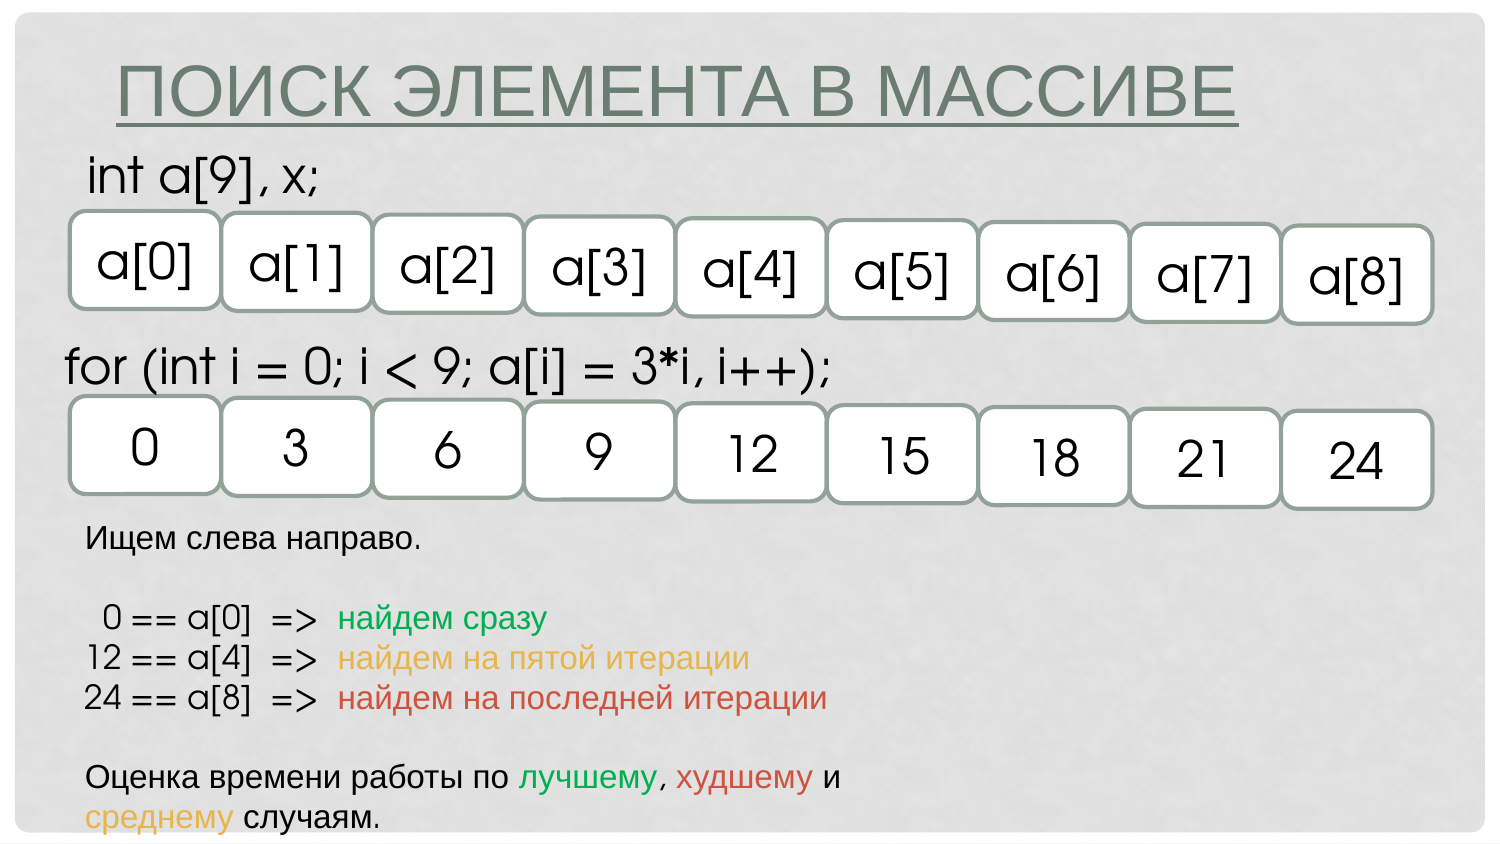

Поиск элемента в массиве
int a[9], x;
a[0]
a[1]
a[2]
a[3]
a[4]
a[5]
a[6]
a[7]
a[8]
for (int i = 0; i < 9; a[i] = 3*i, i++);
0
3
6
9
12
15
18
21
24
Ищем слева направо.

  0 == a[0]  =>  найдем сразу
12 == a[4]  =>  найдем на пятой итерации
24 == a[8]  =>  найдем на последней итерации

Оценка времени работы по лучшему, худшему и среднему случаям.